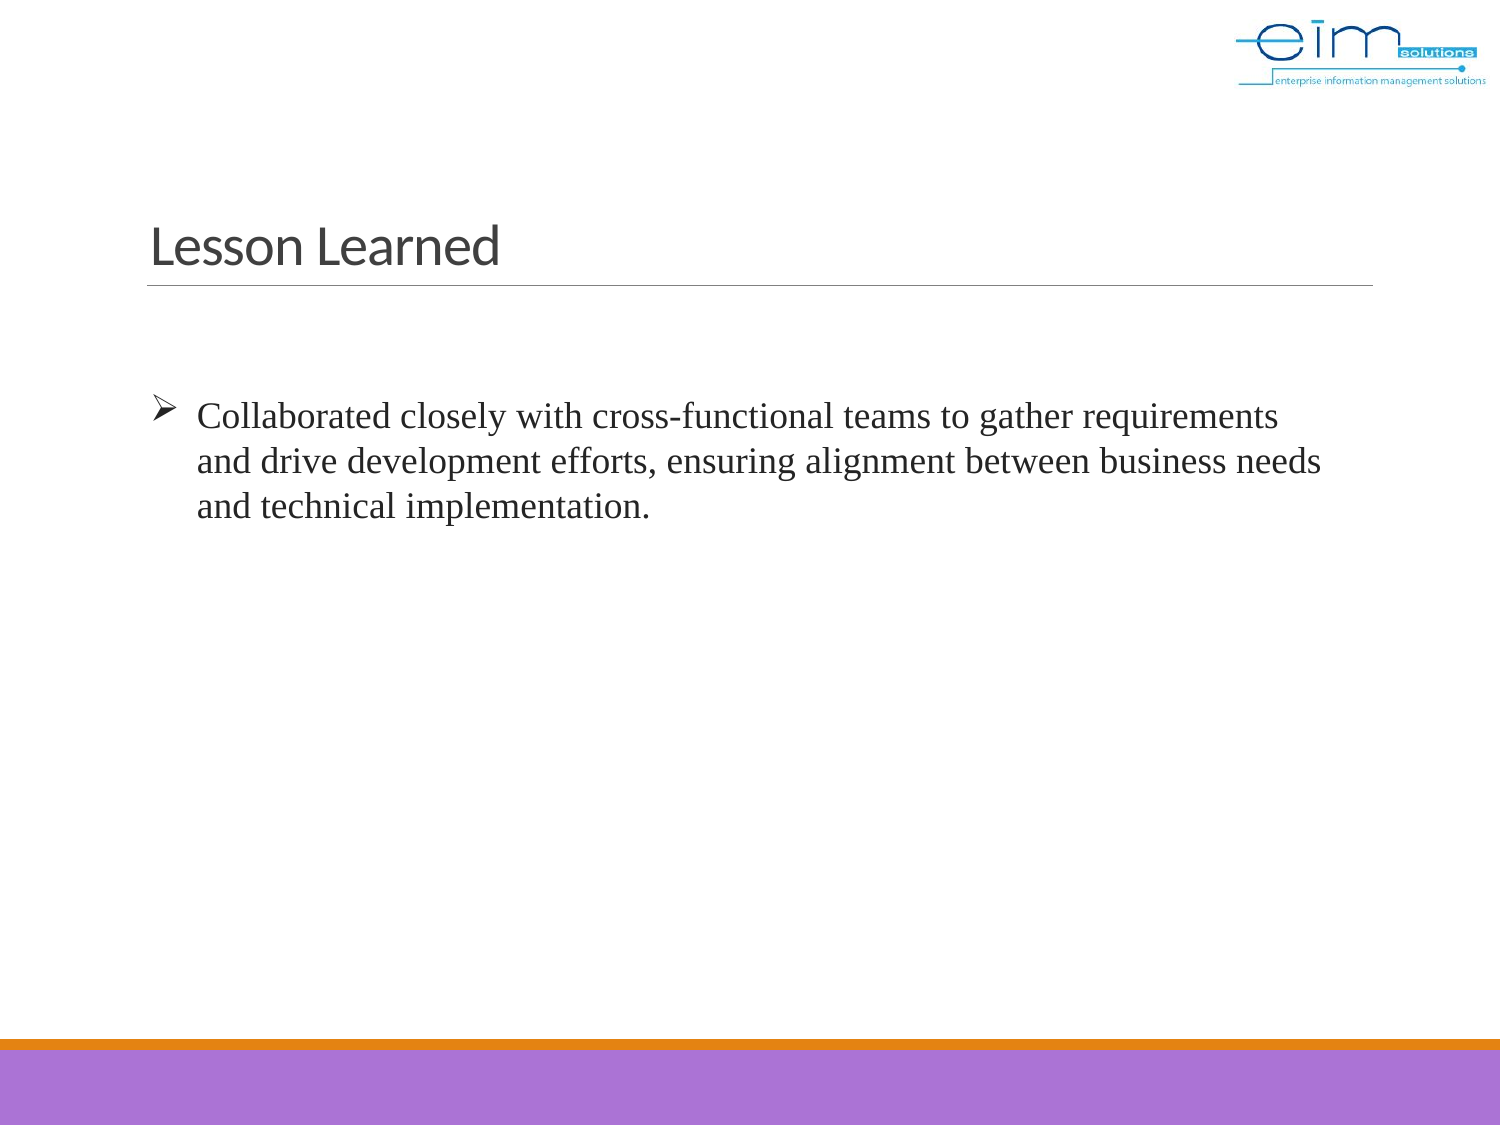

Lesson Learned

Collaborated closely with cross-functional teams to gather requirements and drive development efforts, ensuring alignment between business needs and technical implementation.